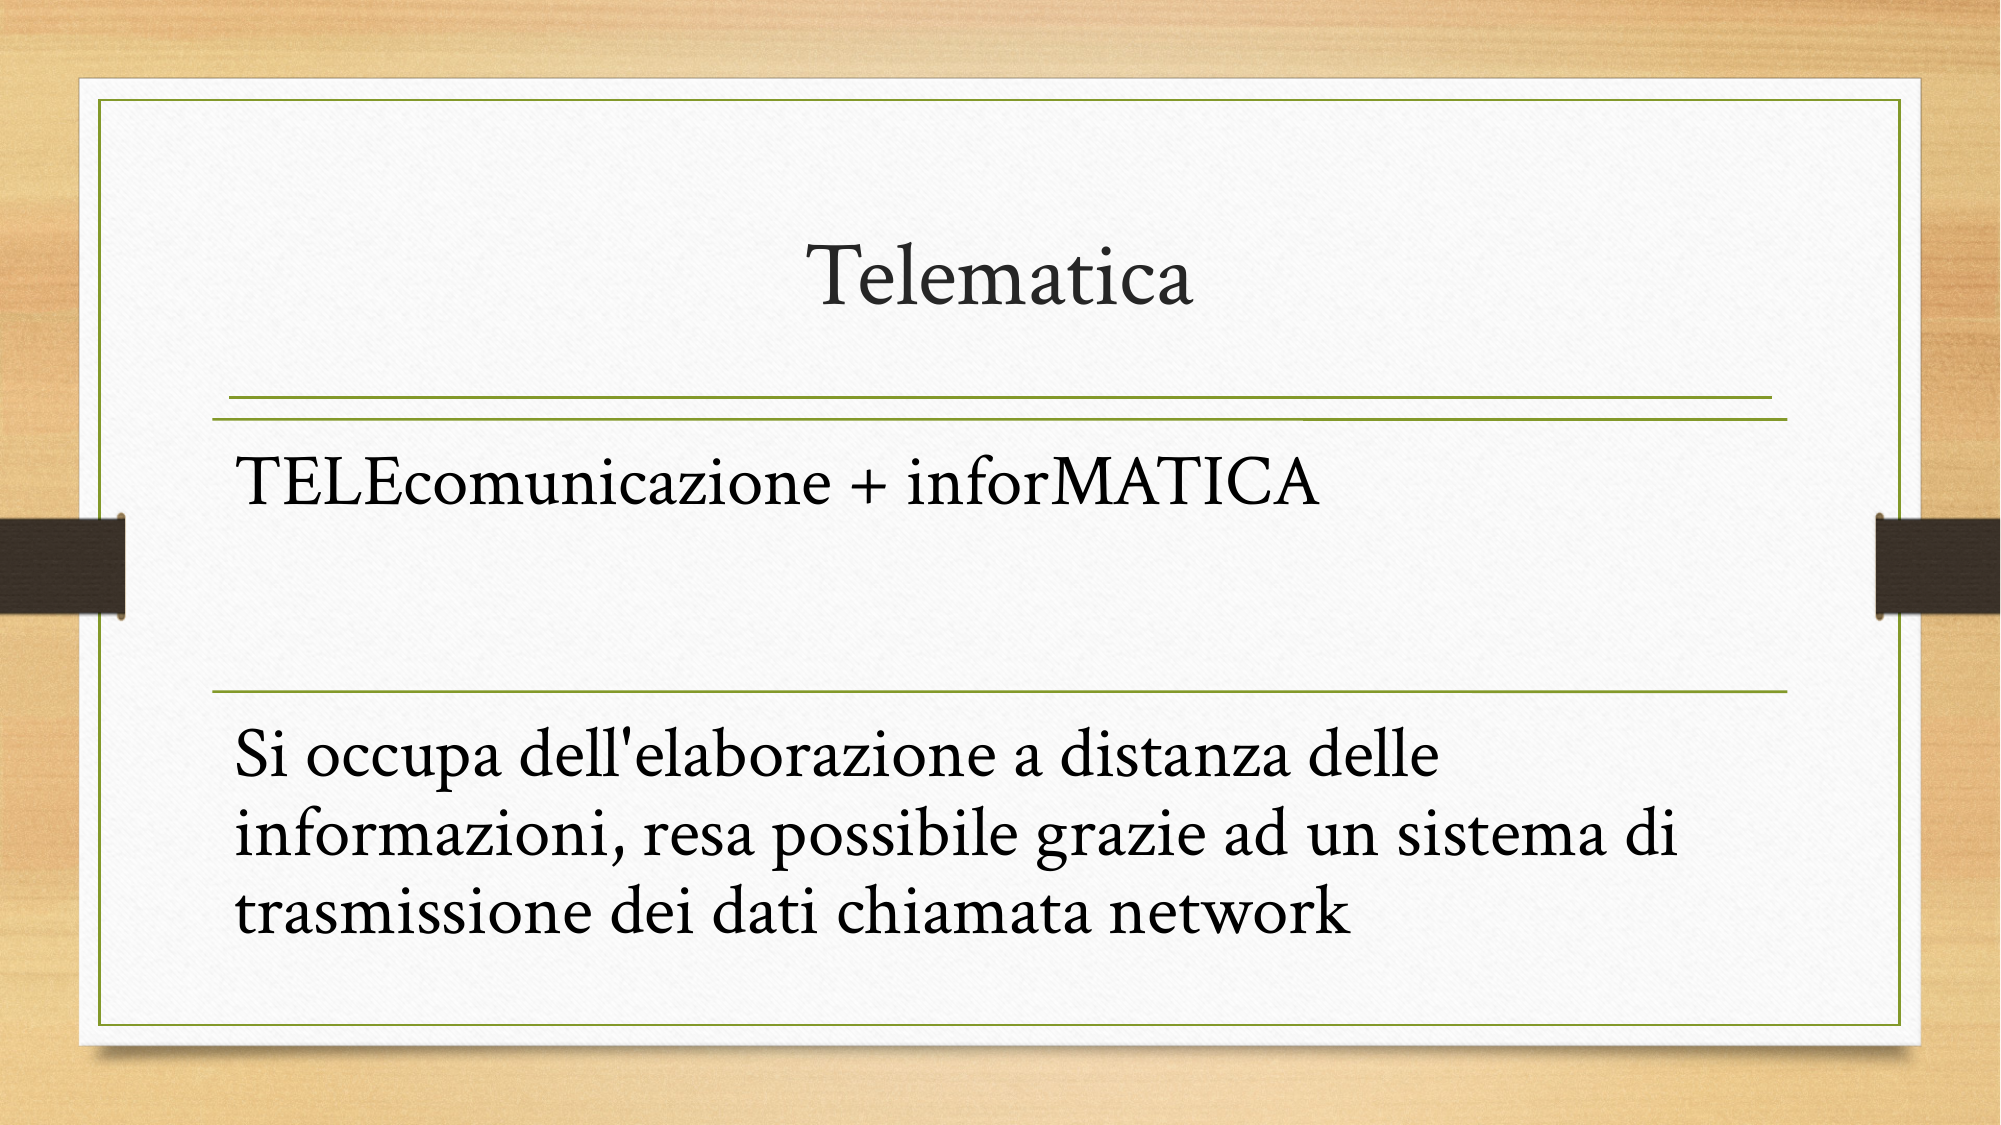

# Telematica
TELEcomunicazione + inforMATICA
Si occupa dell'elaborazione a distanza delle informazioni, resa possibile grazie ad un sistema di trasmissione dei dati chiamata network